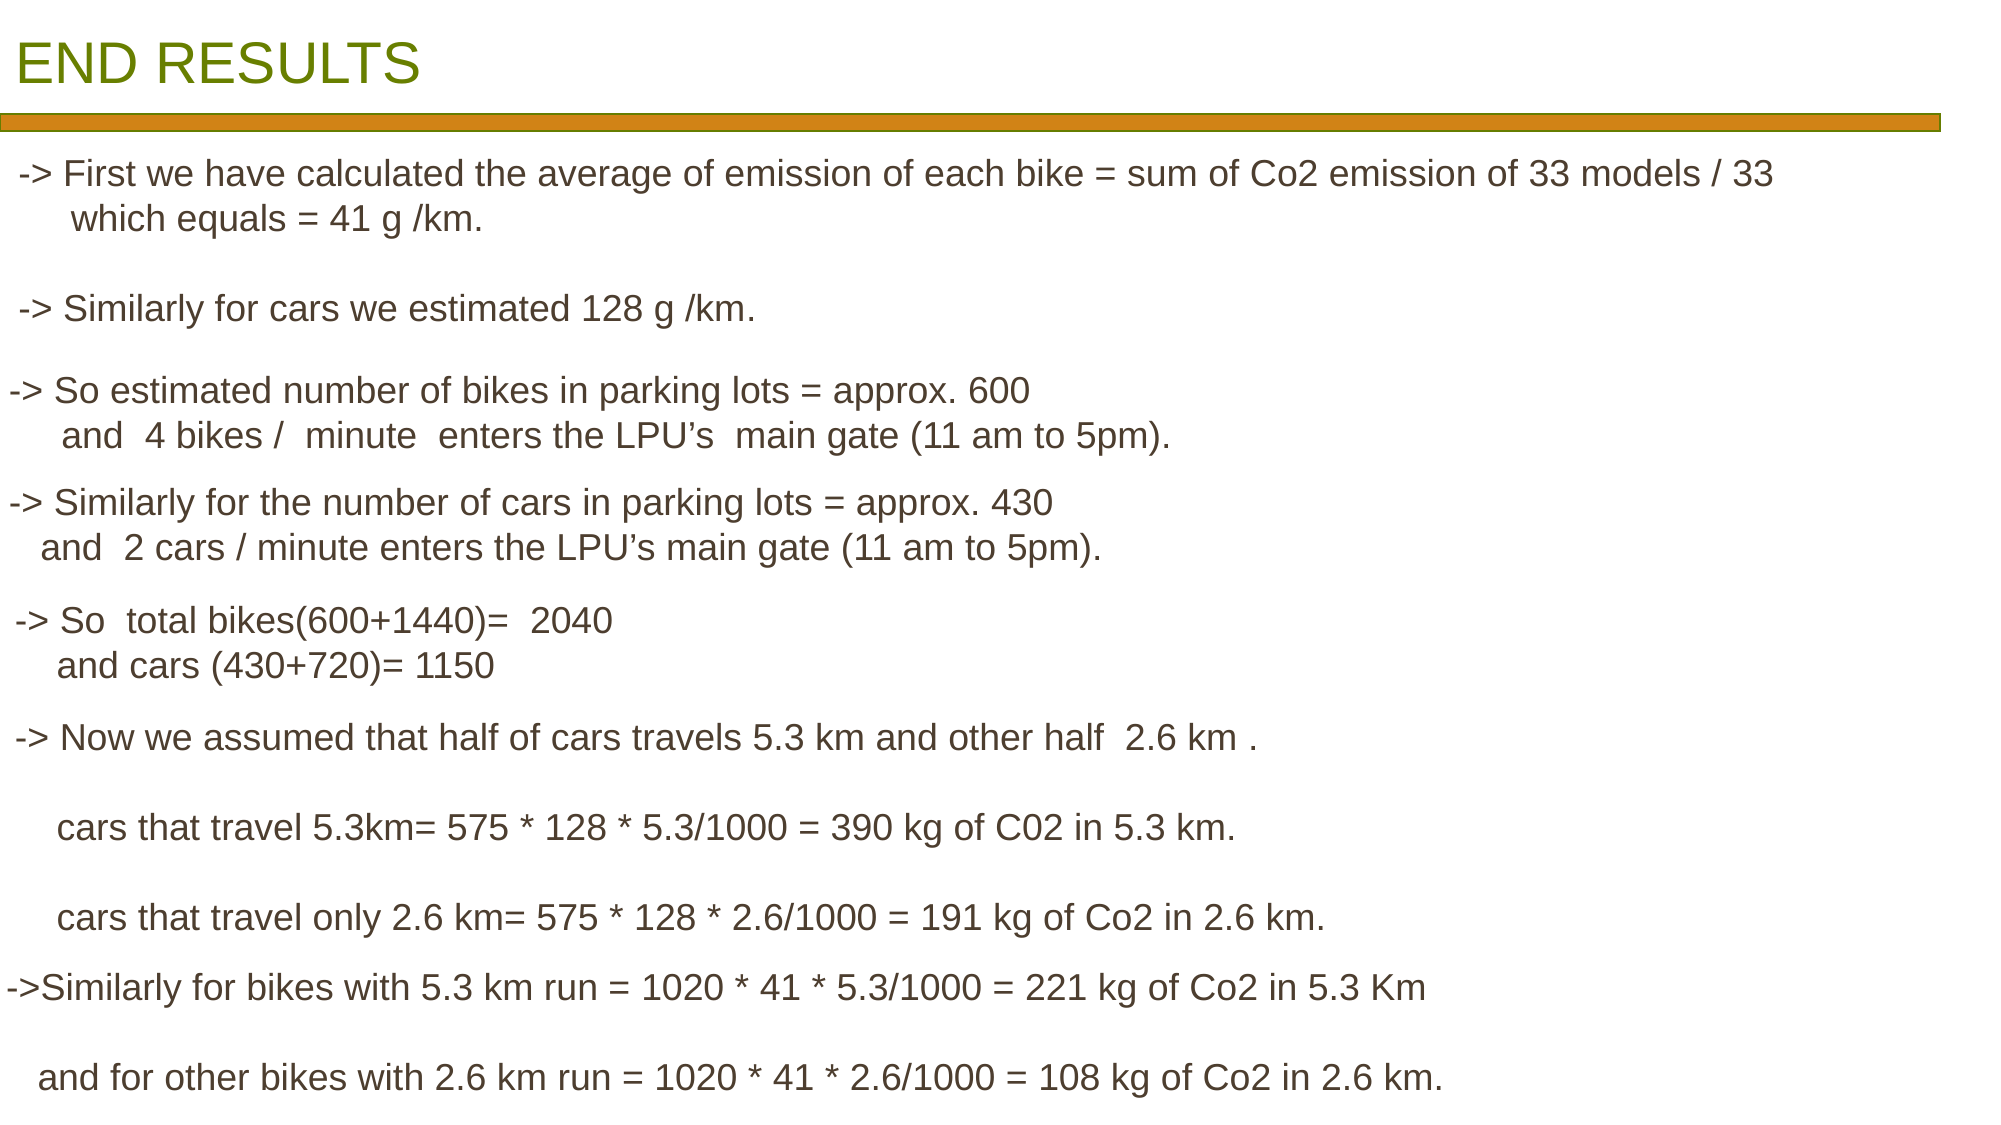

# END RESULTS

-> First we have calculated the average of emission of each bike = sum of Co2 emission of 33 models / 33
     which equals = 41 g /km.

-> Similarly for cars we estimated 128 g /km.
-> So estimated number of bikes in parking lots = approx. 600
     and  4 bikes /  minute  enters the LPU’s  main gate (11 am to 5pm).

-> Similarly for the number of cars in parking lots = approx. 430
   and  2 cars / minute enters the LPU’s main gate (11 am to 5pm).
-> So  total bikes(600+1440)=  2040
    and cars (430+720)= 1150
-> Now we assumed that half of cars travels 5.3 km and other half  2.6 km .

    cars that travel 5.3km= 575 * 128 * 5.3/1000 = 390 kg of C02 in 5.3 km.

    cars that travel only 2.6 km= 575 * 128 * 2.6/1000 = 191 kg of Co2 in 2.6 km.
->Similarly for bikes with 5.3 km run = 1020 * 41 * 5.3/1000 = 221 kg of Co2 in 5.3 Km

   and for other bikes with 2.6 km run = 1020 * 41 * 2.6/1000 = 108 kg of Co2 in 2.6 km.
14